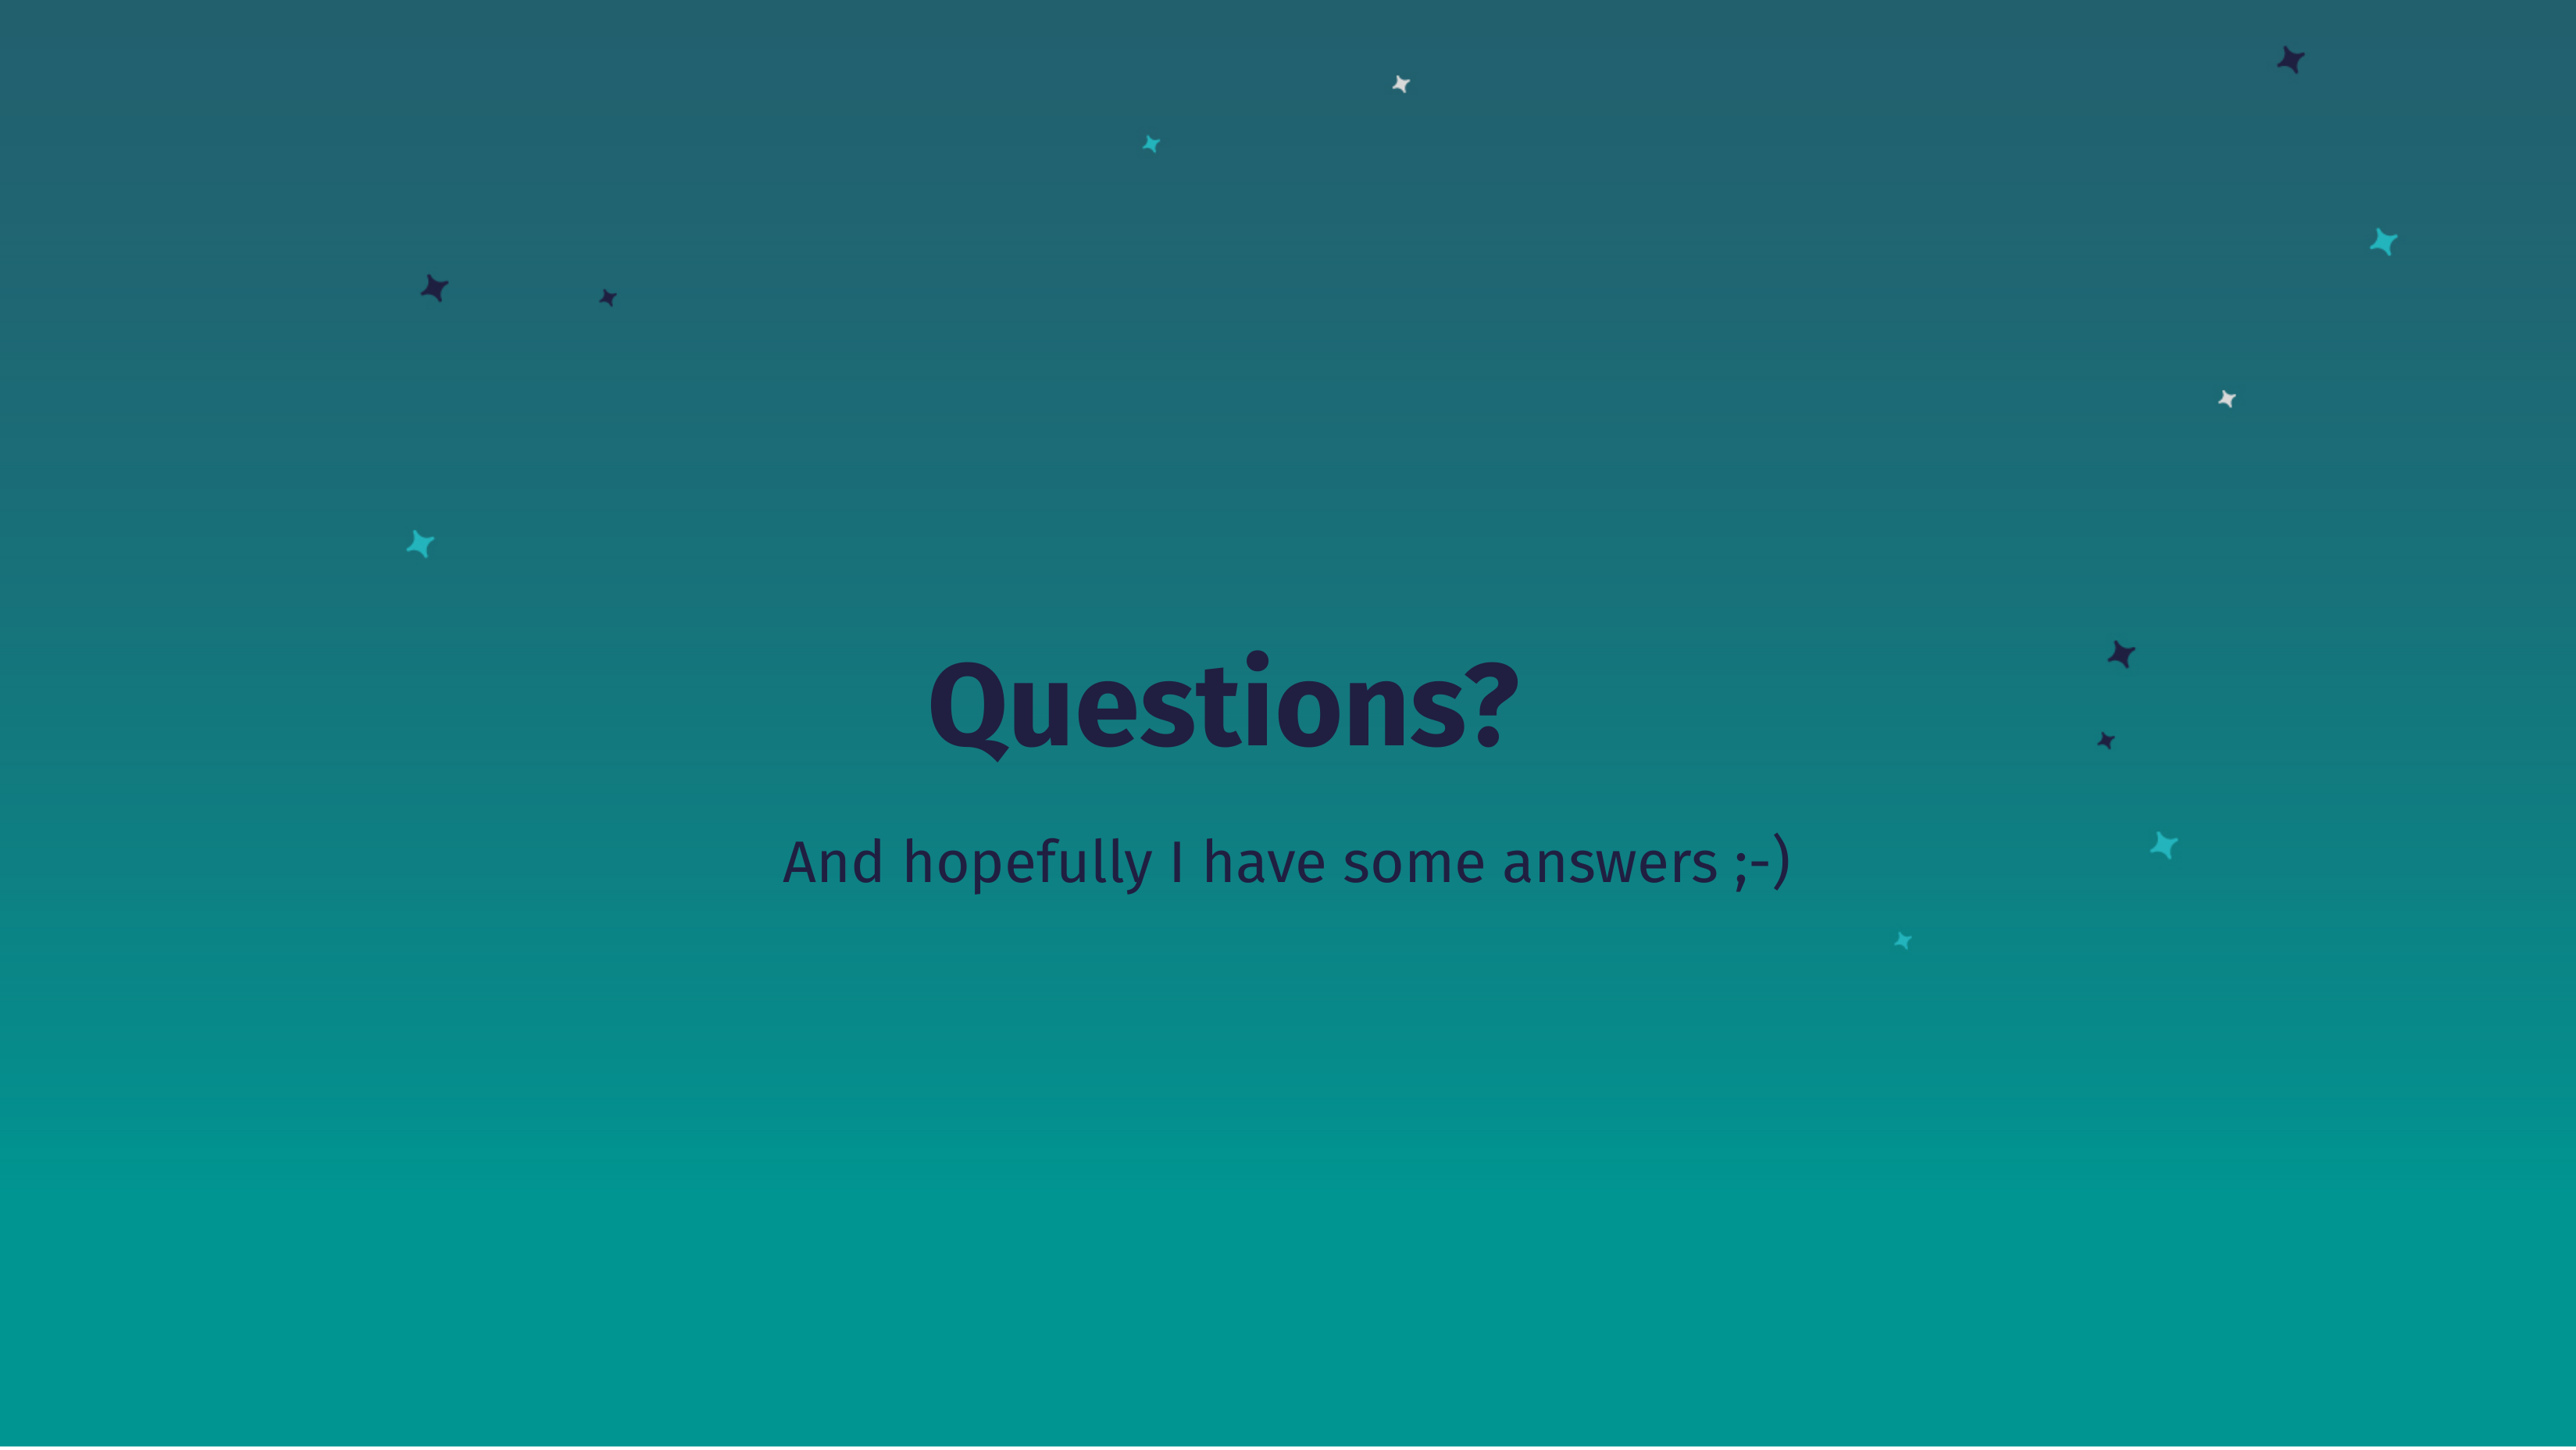

Questions?
And hopefully I have some answers ;-)